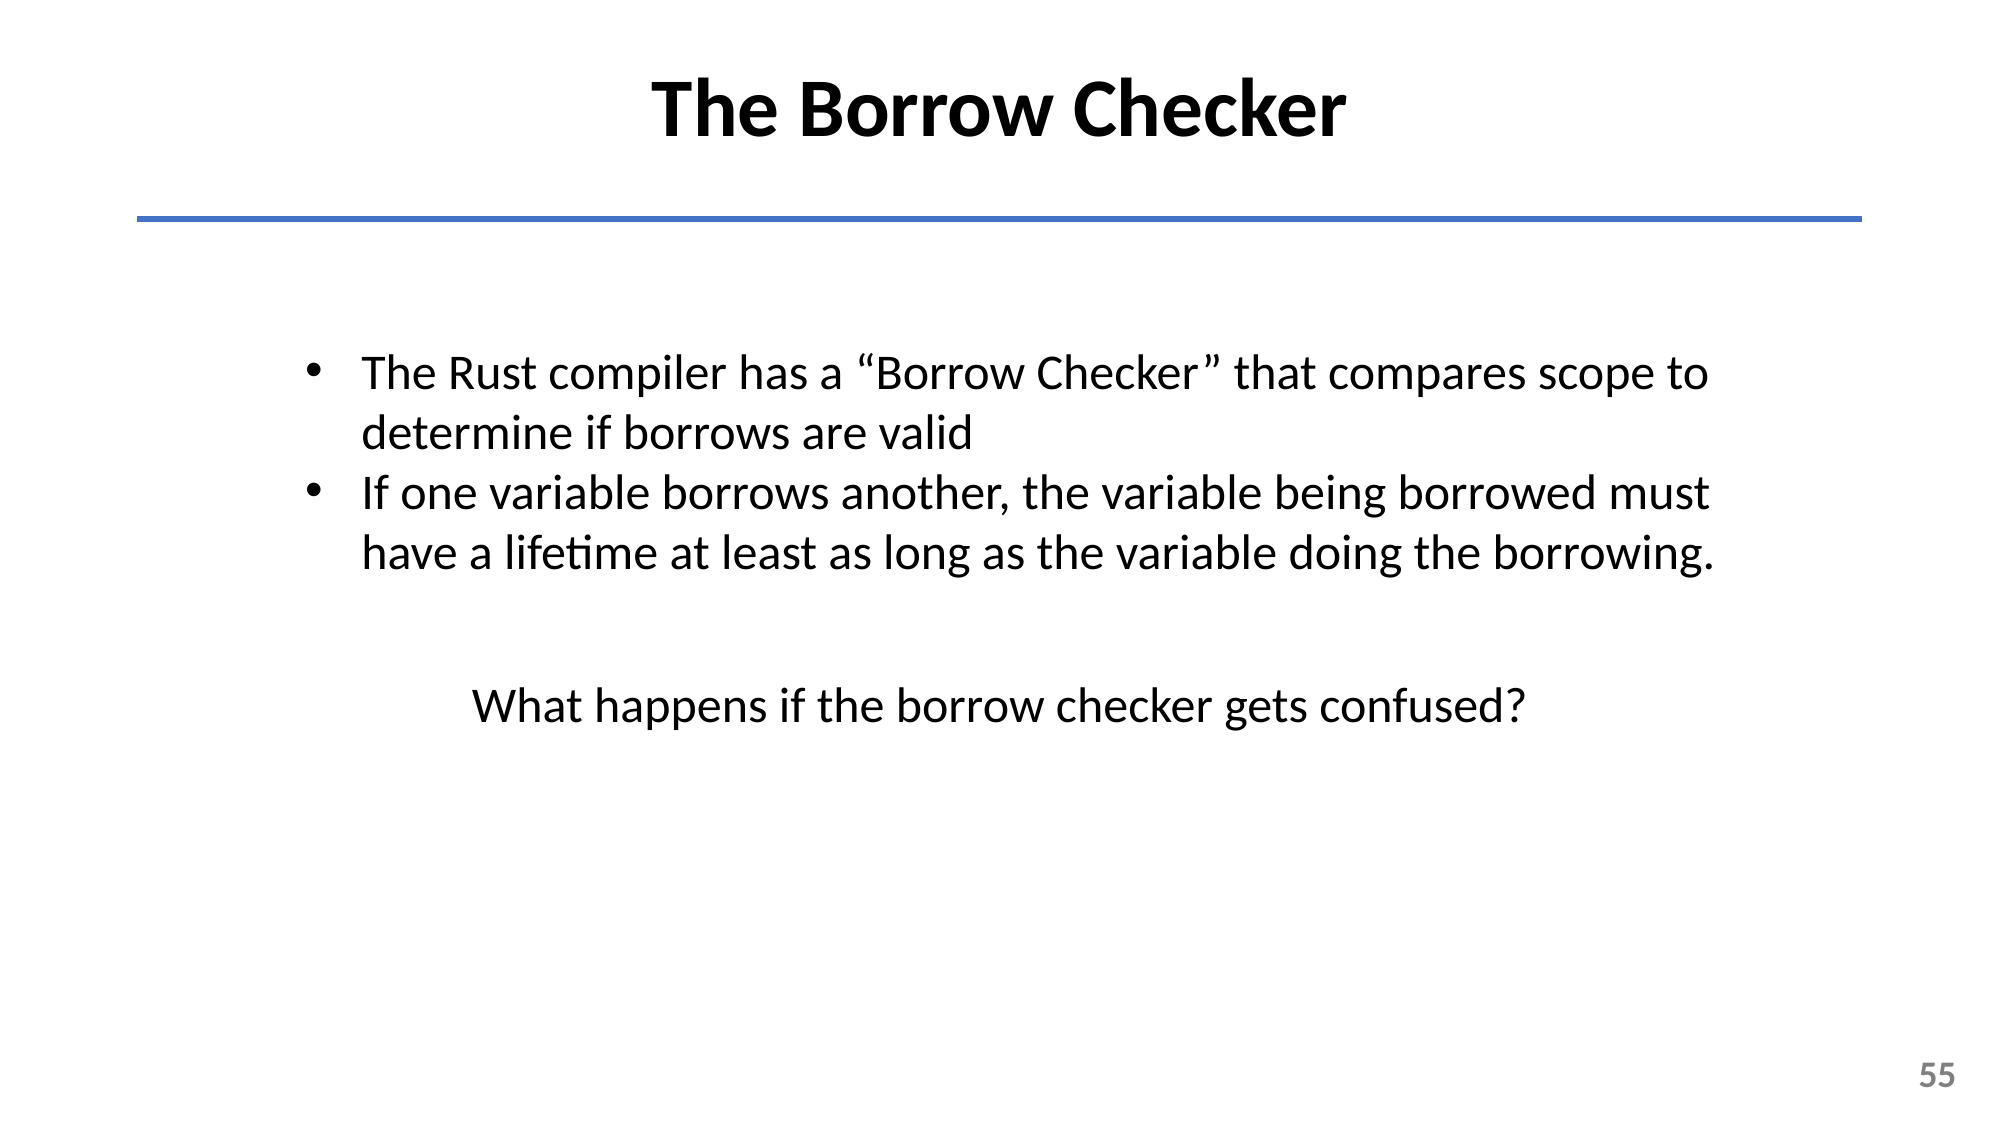

The Borrow Checker
The Rust compiler has a “Borrow Checker” that compares scope to determine if borrows are valid
If one variable borrows another, the variable being borrowed must have a lifetime at least as long as the variable doing the borrowing.
What happens if the borrow checker gets confused?
55